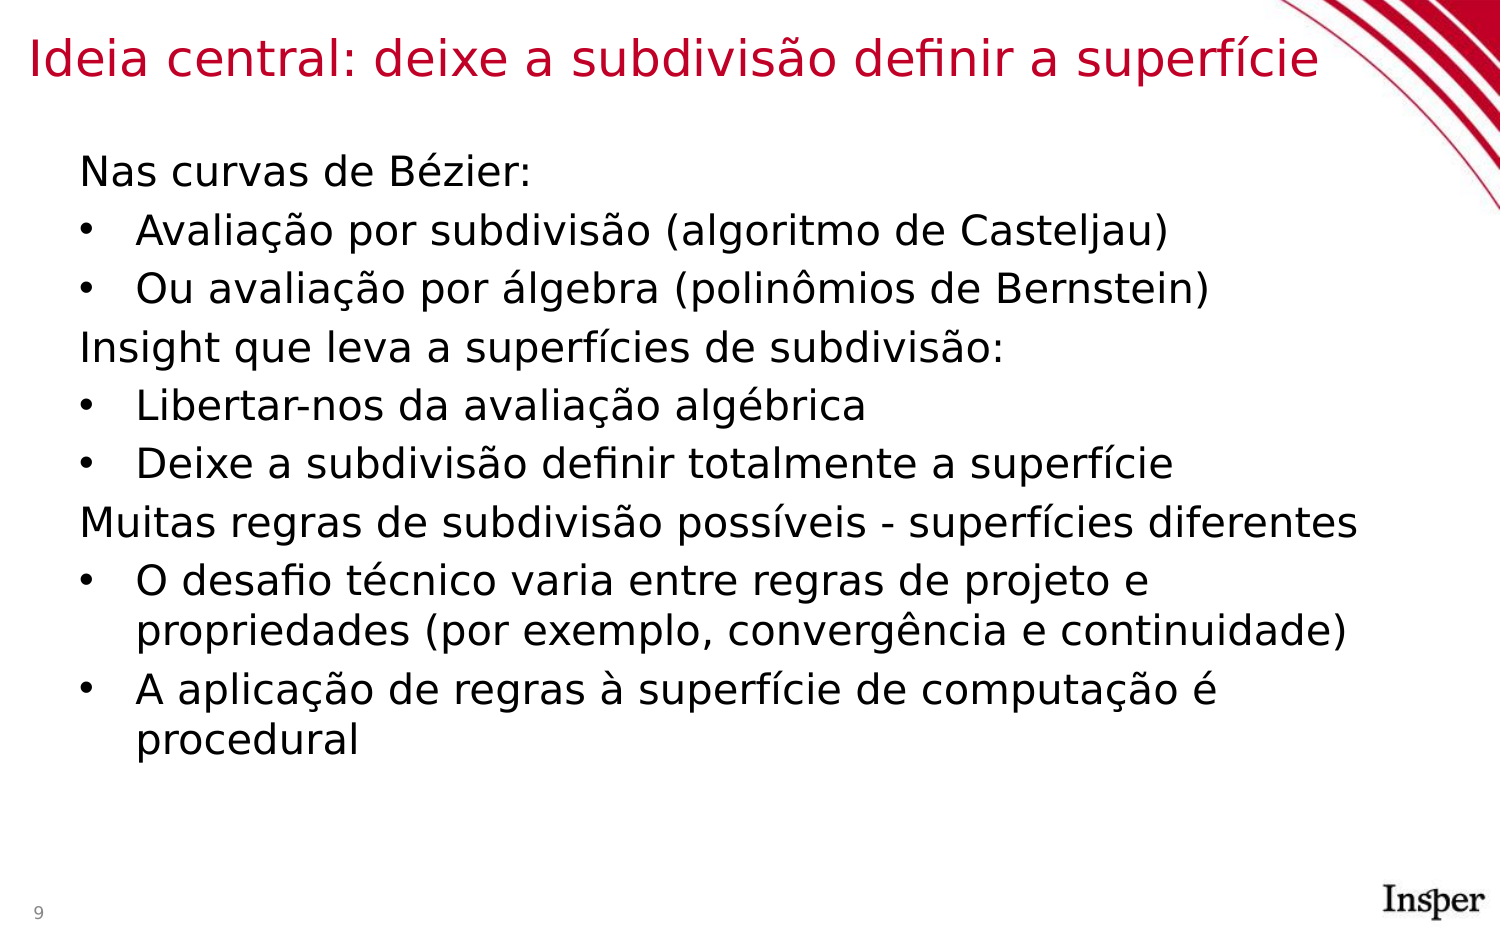

# Ideia central: deixe a subdivisão definir a superfície
Nas curvas de Bézier:
Avaliação por subdivisão (algoritmo de Casteljau)
Ou avaliação por álgebra (polinômios de Bernstein)
Insight que leva a superfícies de subdivisão:
Libertar-nos da avaliação algébrica
Deixe a subdivisão definir totalmente a superfície
Muitas regras de subdivisão possíveis - superfícies diferentes
O desafio técnico varia entre regras de projeto e propriedades (por exemplo, convergência e continuidade)
A aplicação de regras à superfície de computação é procedural
9